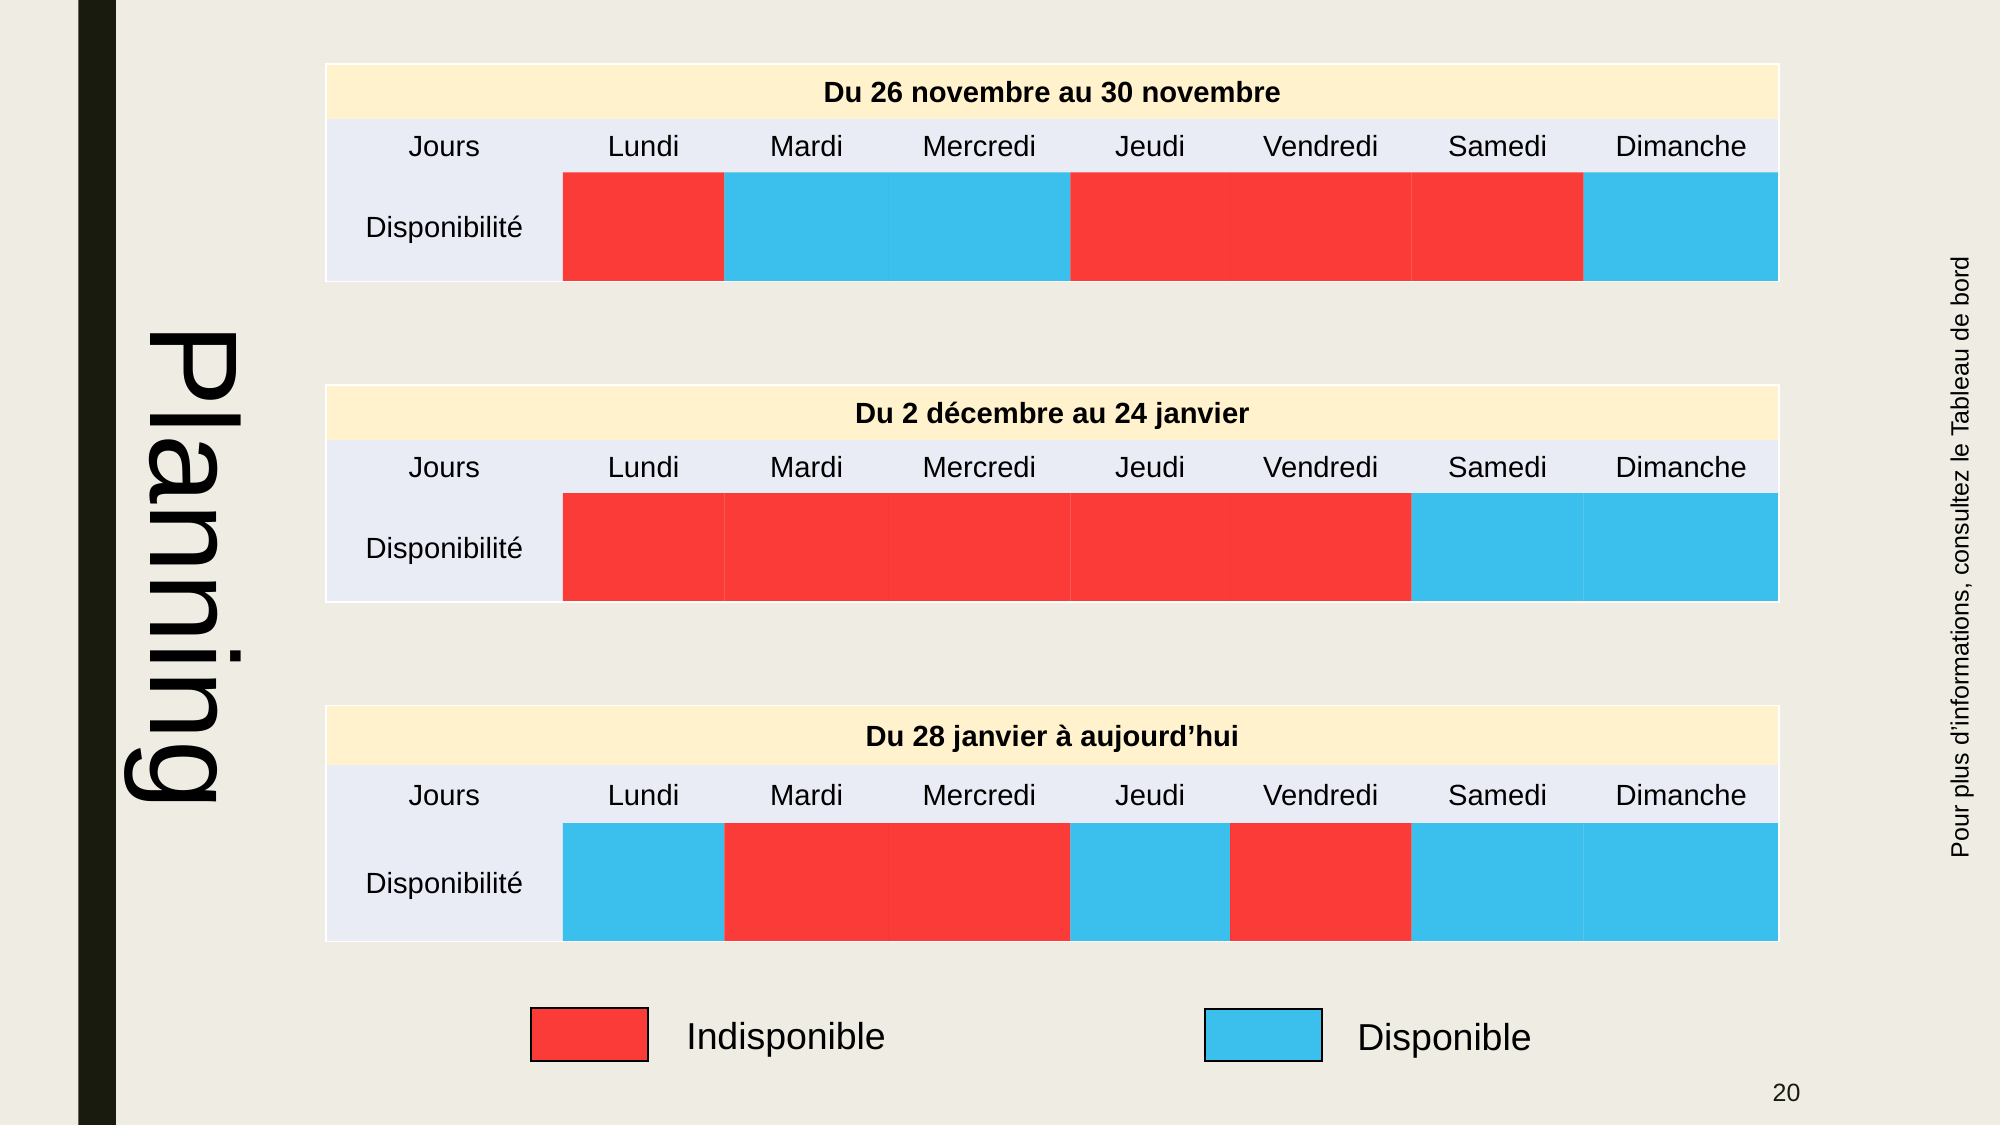

| Du 26 novembre au 30 novembre |  |  |  |  |  |  |  |
| --- | --- | --- | --- | --- | --- | --- | --- |
| Jours | Lundi | Mardi | Mercredi | Jeudi | Vendredi | Samedi | Dimanche |
| Disponibilité |  |  |  |  |  |  |  |
Pour plus d’informations, consultez le Tableau de bord
| Du 2 décembre au 24 janvier |  |  |  |  |  |  |  |
| --- | --- | --- | --- | --- | --- | --- | --- |
| Jours | Lundi | Mardi | Mercredi | Jeudi | Vendredi | Samedi | Dimanche |
| Disponibilité |  |  |  |  |  |  |  |
Planning
| Du 28 janvier à aujourd’hui |  |  |  |  |  |  |  |
| --- | --- | --- | --- | --- | --- | --- | --- |
| Jours | Lundi | Mardi | Mercredi | Jeudi | Vendredi | Samedi | Dimanche |
| Disponibilité |  |  |  |  |  |  |  |
Indisponible
Disponible

20